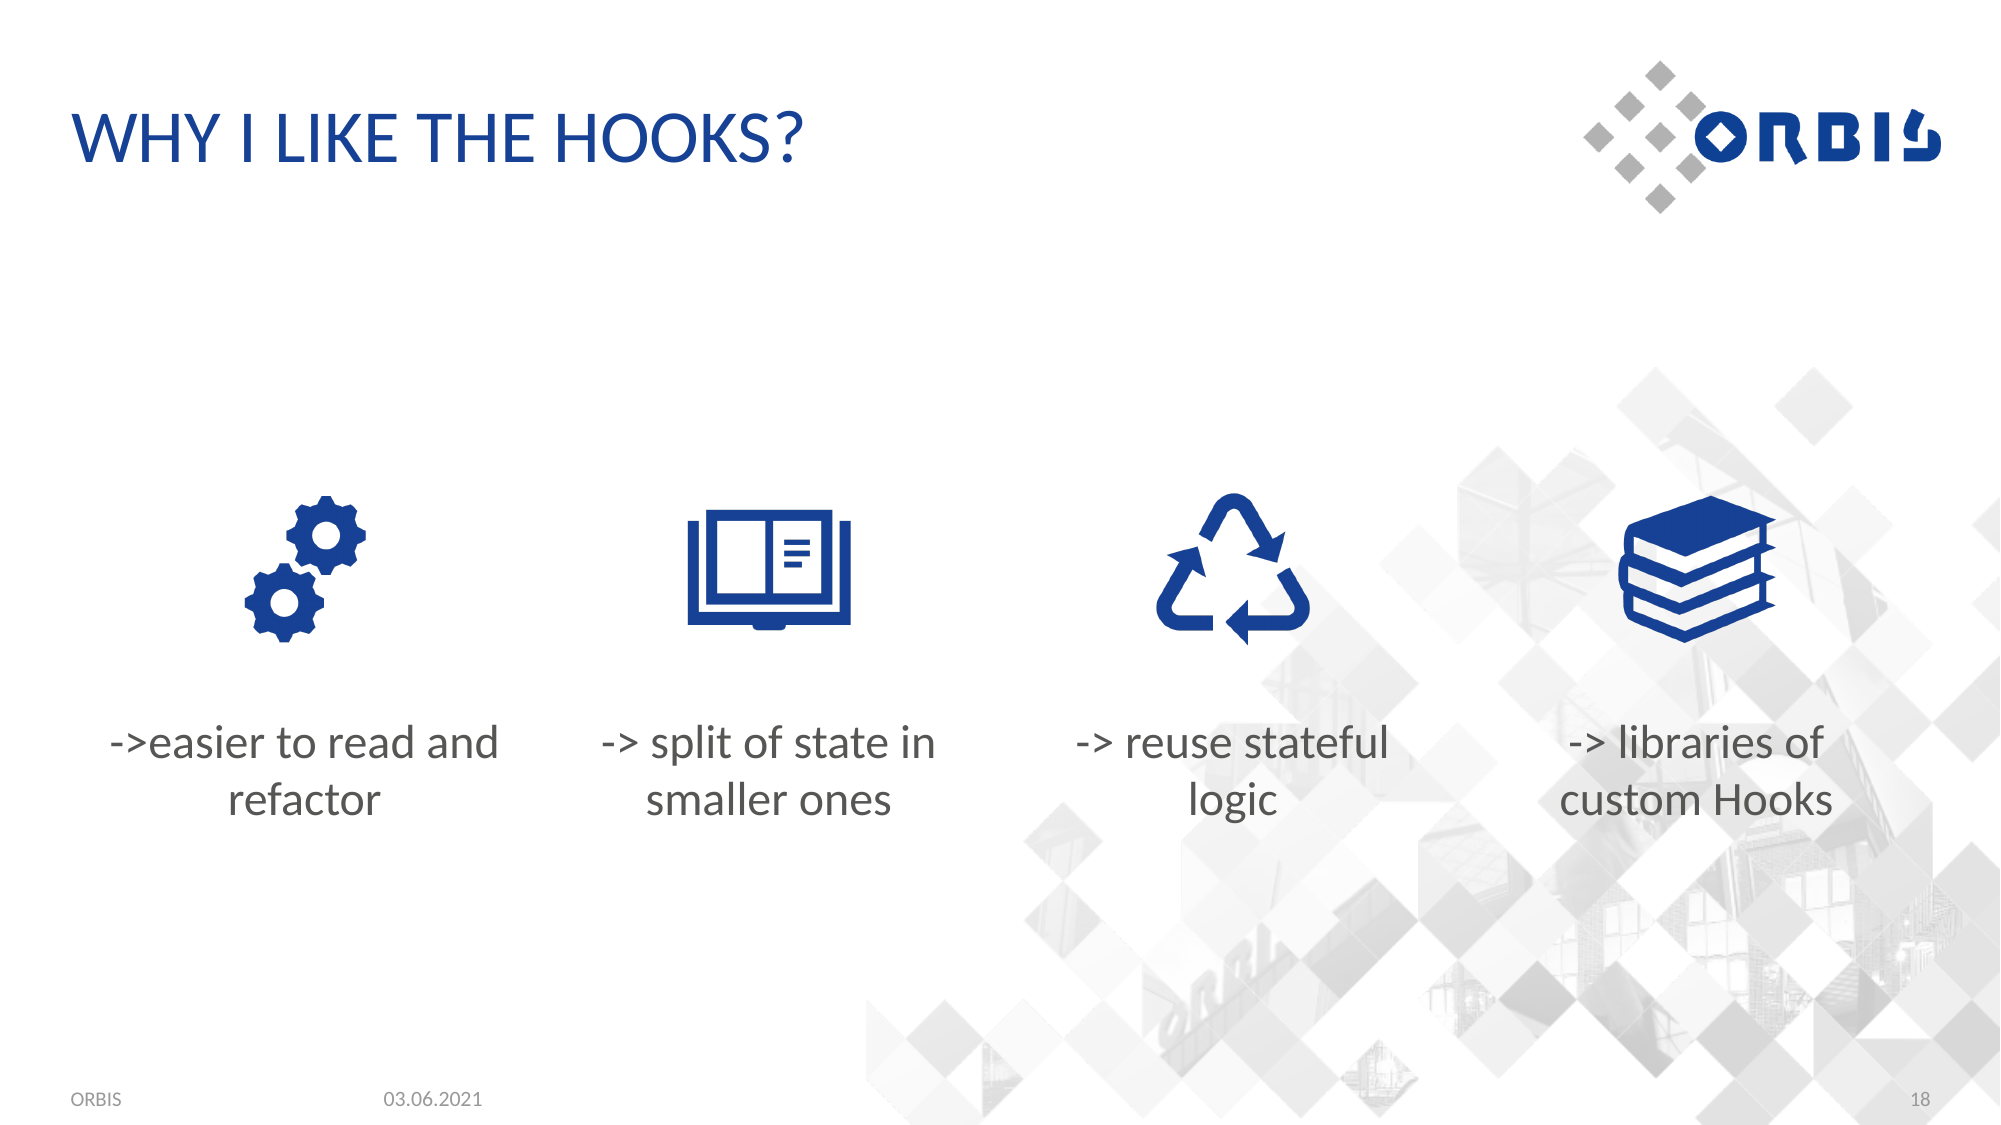

# Why I like the Hooks?
->easier to read and refactor
-> split of state in smaller ones
-> reuse stateful logic
-> libraries of custom Hooks
03.06.2021
ORBIS
18